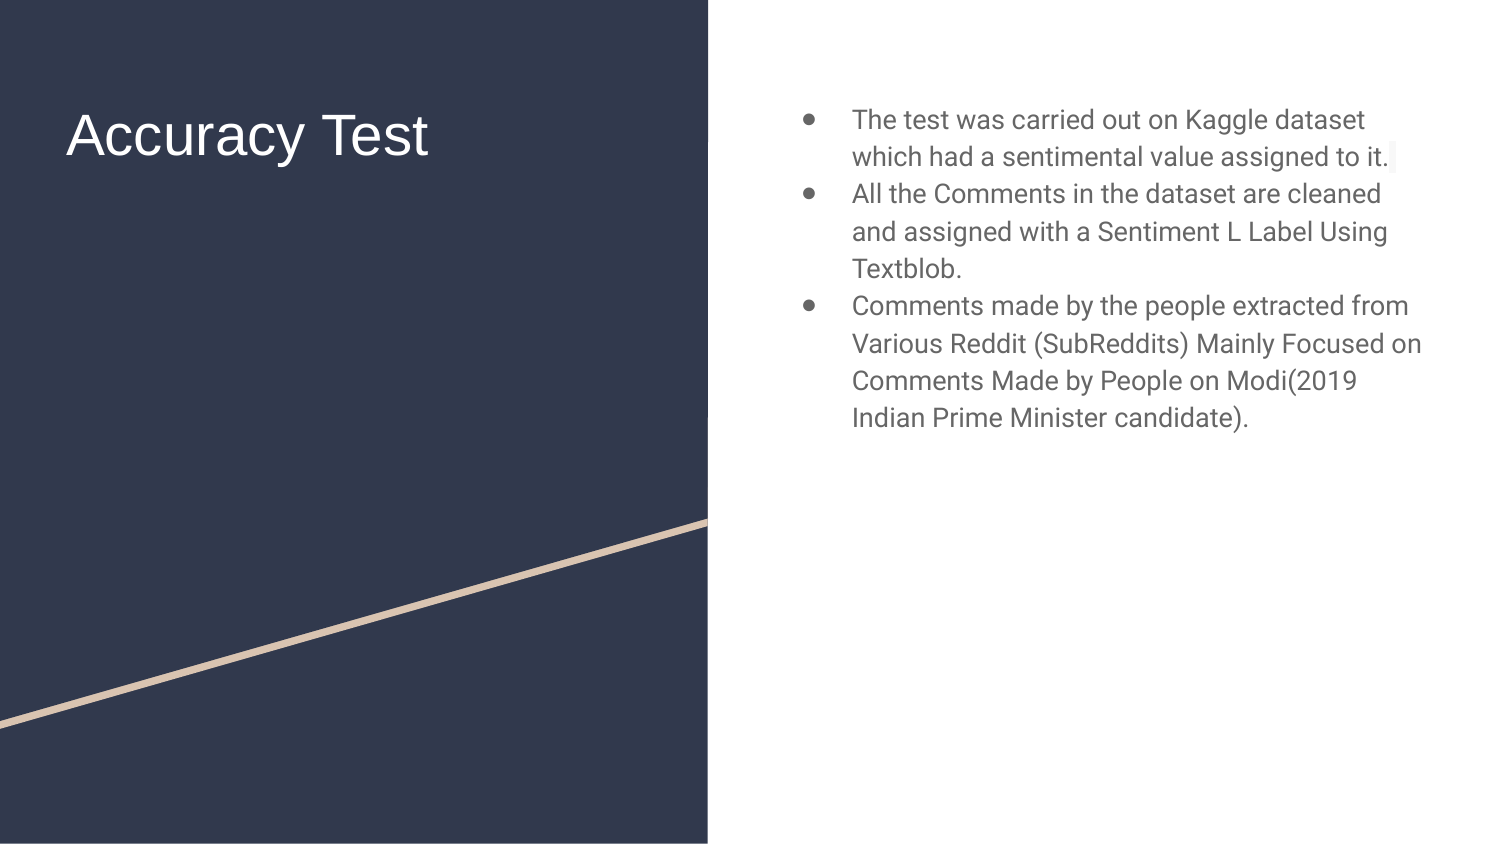

# Accuracy Test
The test was carried out on Kaggle dataset which had a sentimental value assigned to it.
All the Comments in the dataset are cleaned and assigned with a Sentiment L Label Using Textblob.
Comments made by the people extracted from Various Reddit (SubReddits) Mainly Focused on Comments Made by People on Modi(2019 Indian Prime Minister candidate).